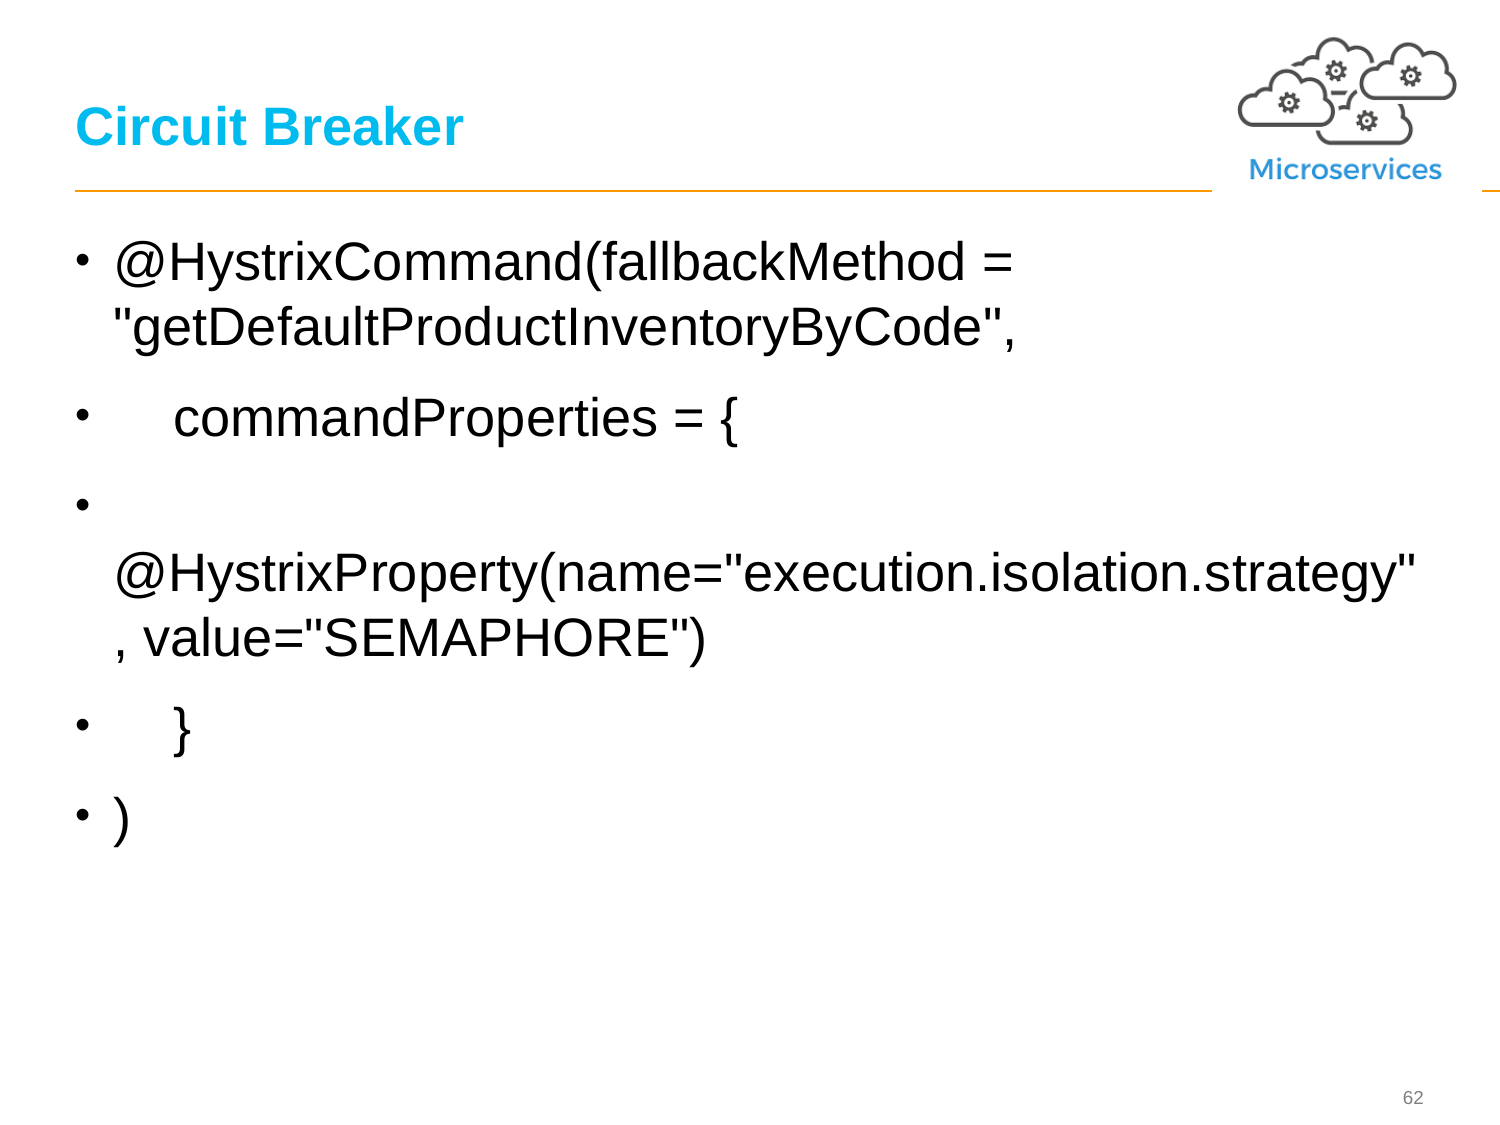

# Circuit Breaker
@HystrixCommand(fallbackMethod = "getDefaultProductInventoryByCode",
    commandProperties = {
        @HystrixProperty(name="execution.isolation.strategy", value="SEMAPHORE")
    }
)